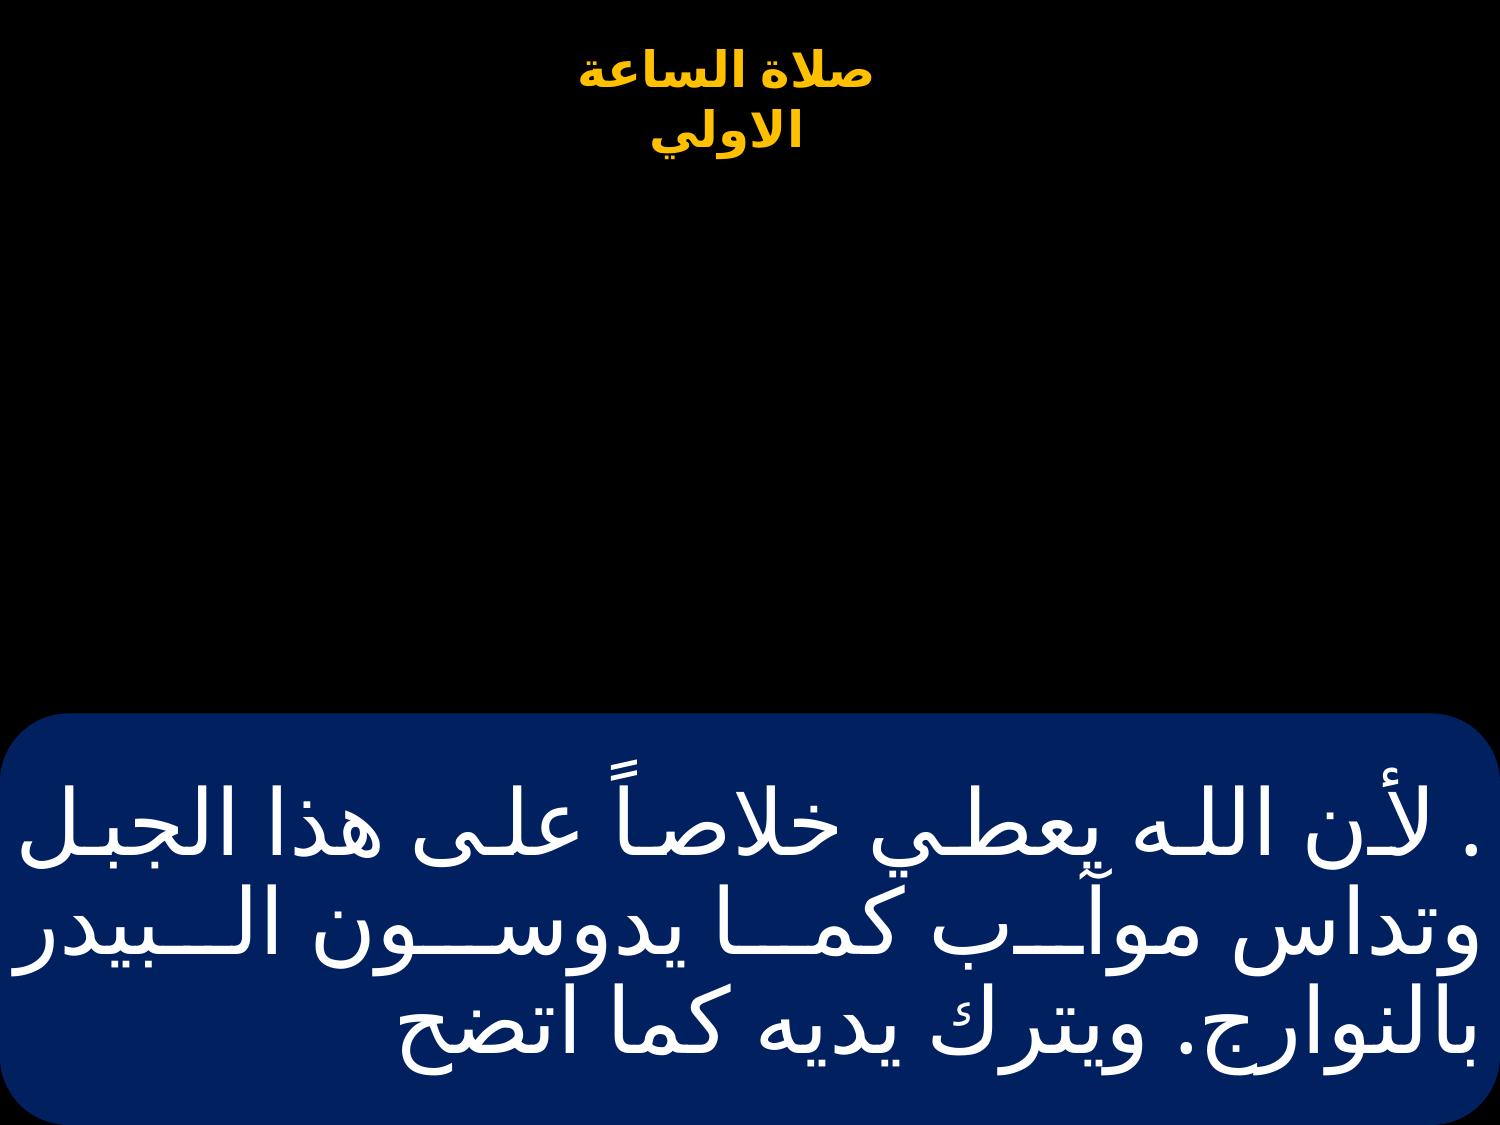

# . لأن الله يعطي خلاصاً على هذا الجبل وتداس موآب كما يدوسون البيدر بالنوارج. ويترك يديه كما اتضح